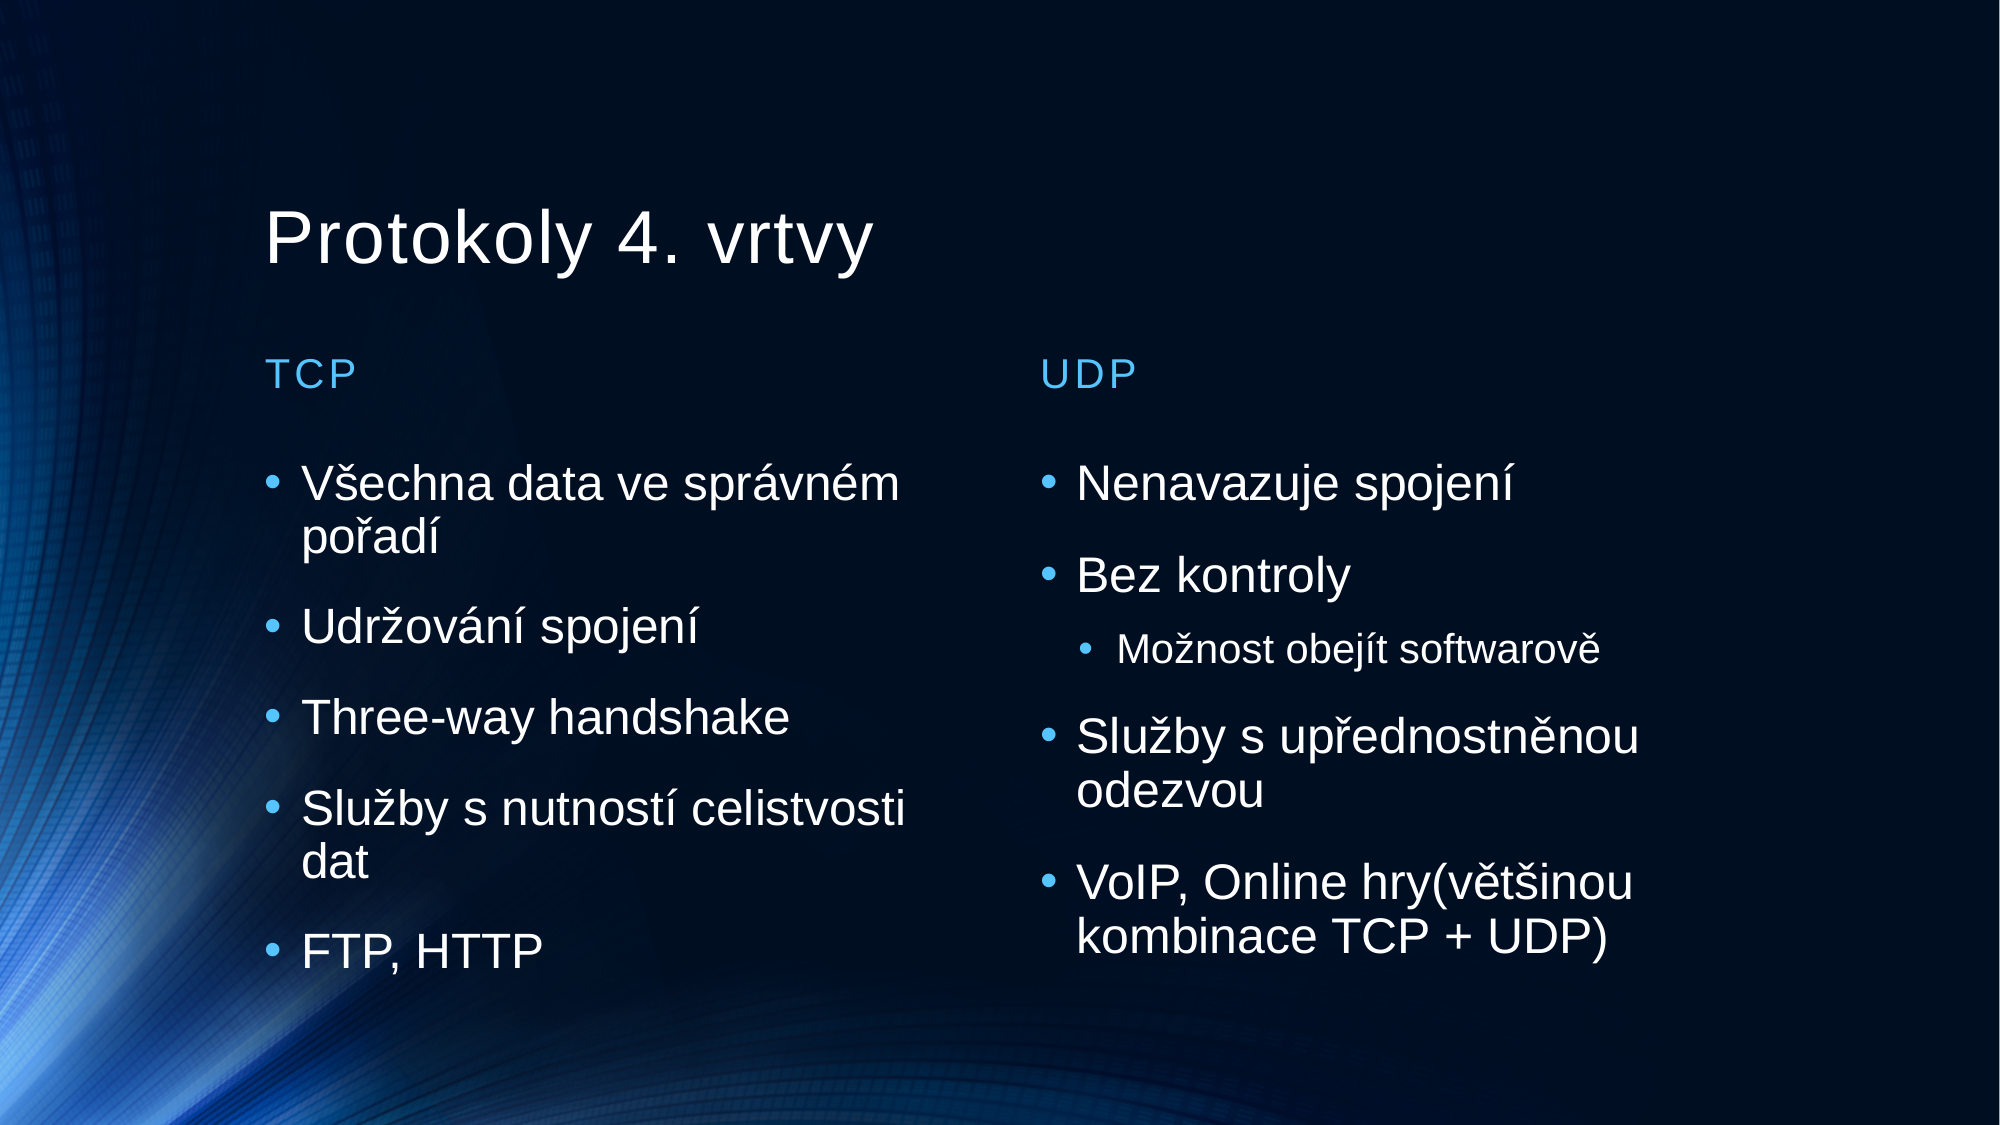

# Protokoly 4. vrtvy
TCP
UDP
Všechna data ve správném pořadí
Udržování spojení
Three-way handshake
Služby s nutností celistvosti dat
FTP, HTTP
Nenavazuje spojení
Bez kontroly
Možnost obejít softwarově
Služby s upřednostněnou odezvou
VoIP, Online hry(většinou kombinace TCP + UDP)